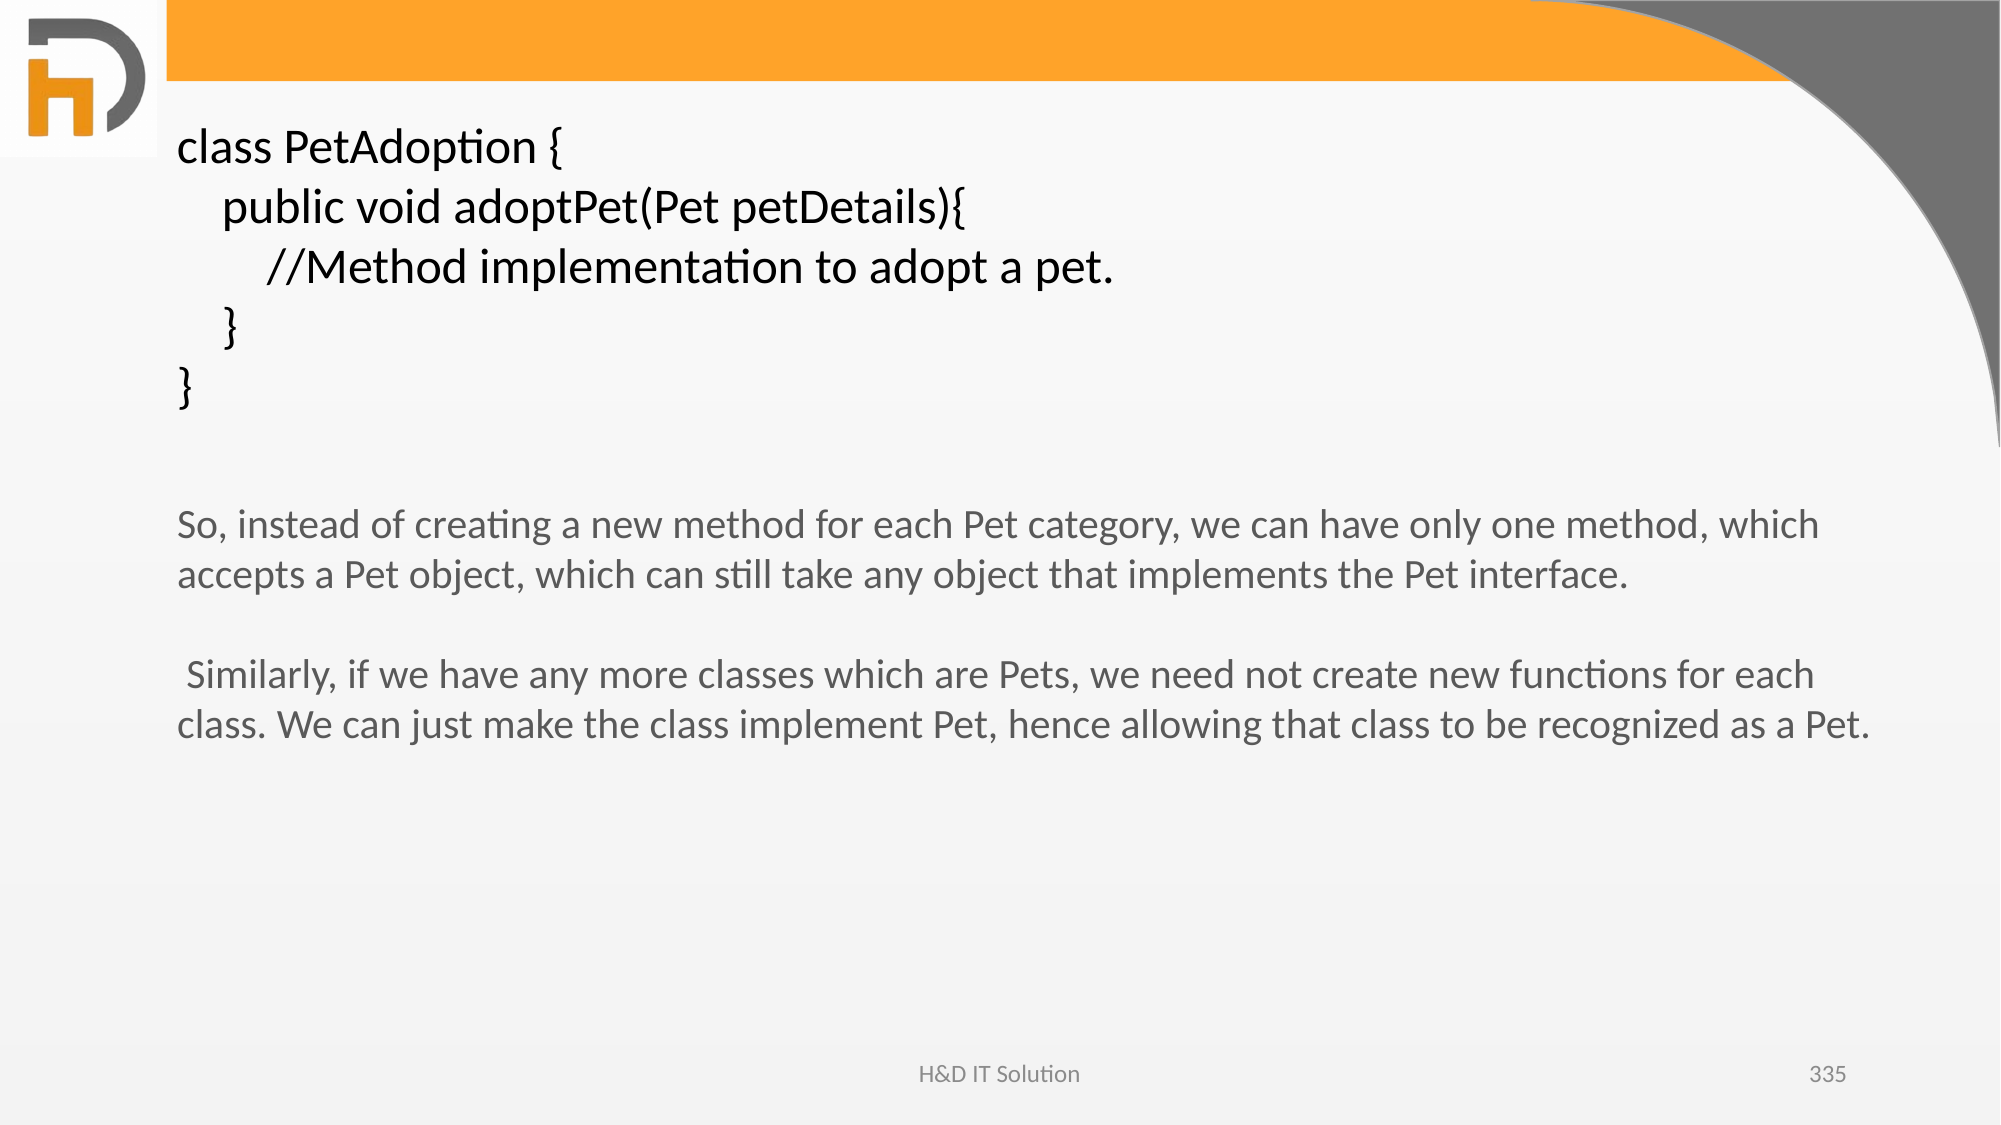

class PetAdoption {
    public void adoptPet(Pet petDetails){
        //Method implementation to adopt a pet.
    }
}
So, instead of creating a new method for each Pet category, we can have only one method, which accepts a Pet object, which can still take any object that implements the Pet interface.

 Similarly, if we have any more classes which are Pets, we need not create new functions for each class. We can just make the class implement Pet, hence allowing that class to be recognized as a Pet.
H&D IT Solution
335